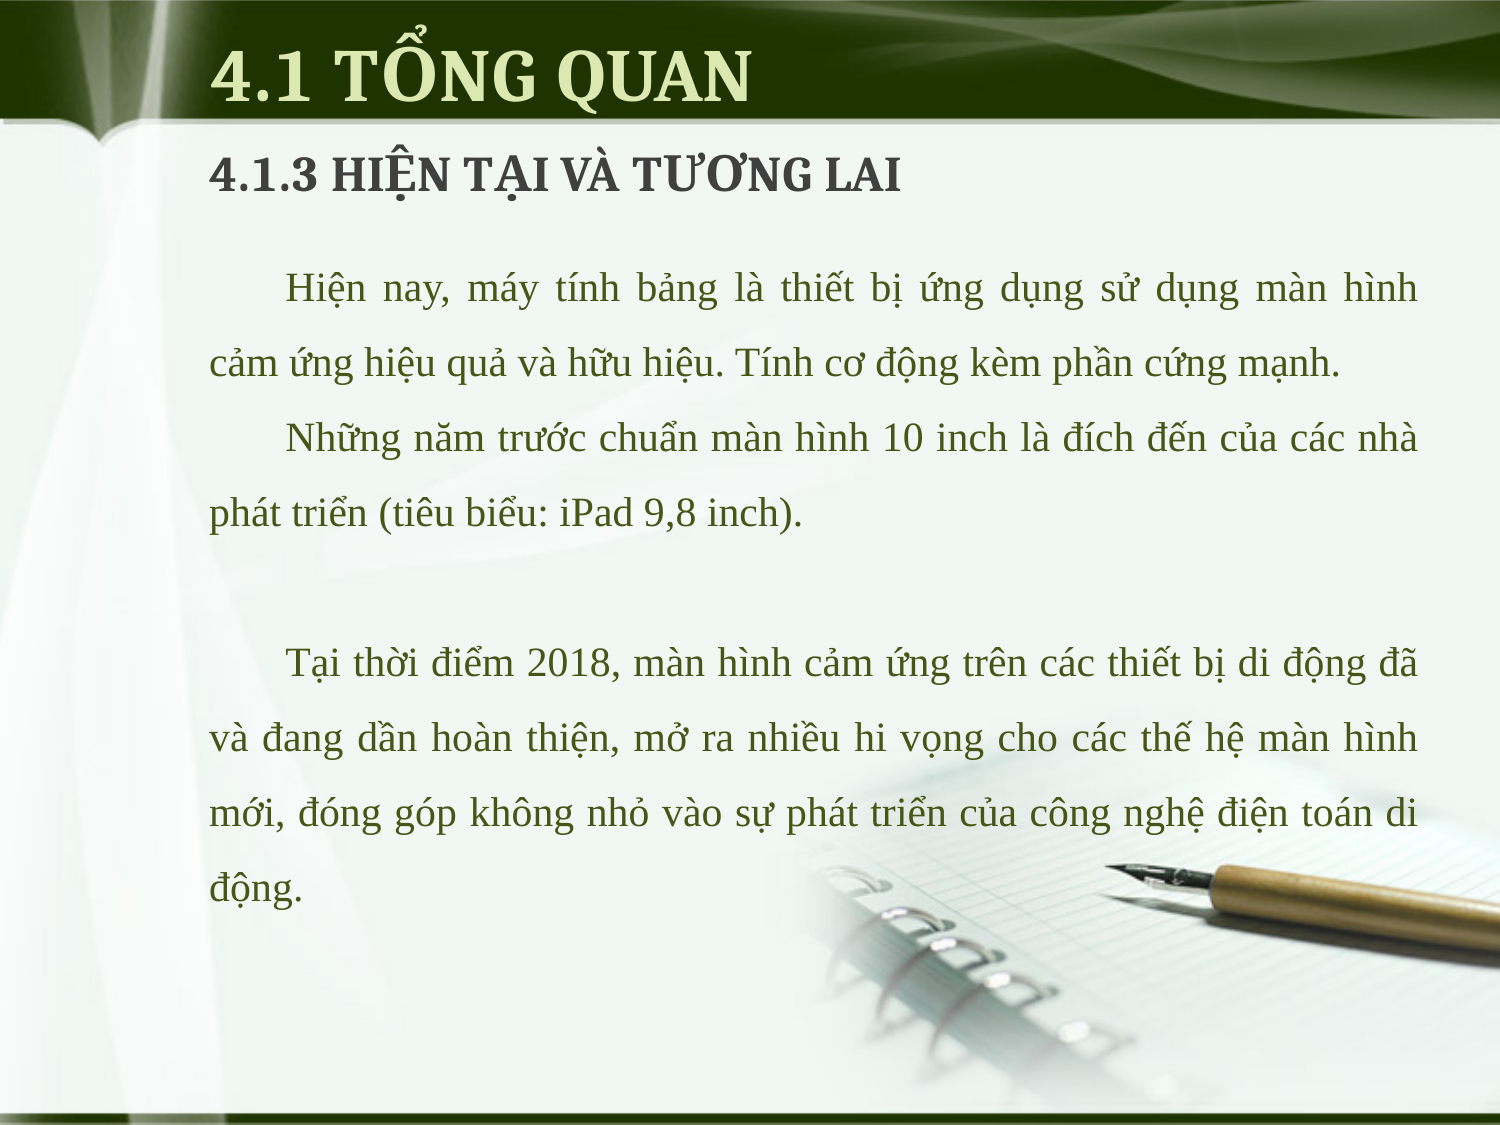

# 4.1 TỔNG QUAN
4.1.3 HIỆN TẠI VÀ TƯƠNG LAI
Hiện nay, máy tính bảng là thiết bị ứng dụng sử dụng màn hình cảm ứng hiệu quả và hữu hiệu. Tính cơ động kèm phần cứng mạnh.
Những năm trước chuẩn màn hình 10 inch là đích đến của các nhà phát triển (tiêu biểu: iPad 9,8 inch).

Tại thời điểm 2018, màn hình cảm ứng trên các thiết bị di động đã và đang dần hoàn thiện, mở ra nhiều hi vọng cho các thế hệ màn hình mới, đóng góp không nhỏ vào sự phát triển của công nghệ điện toán di động.